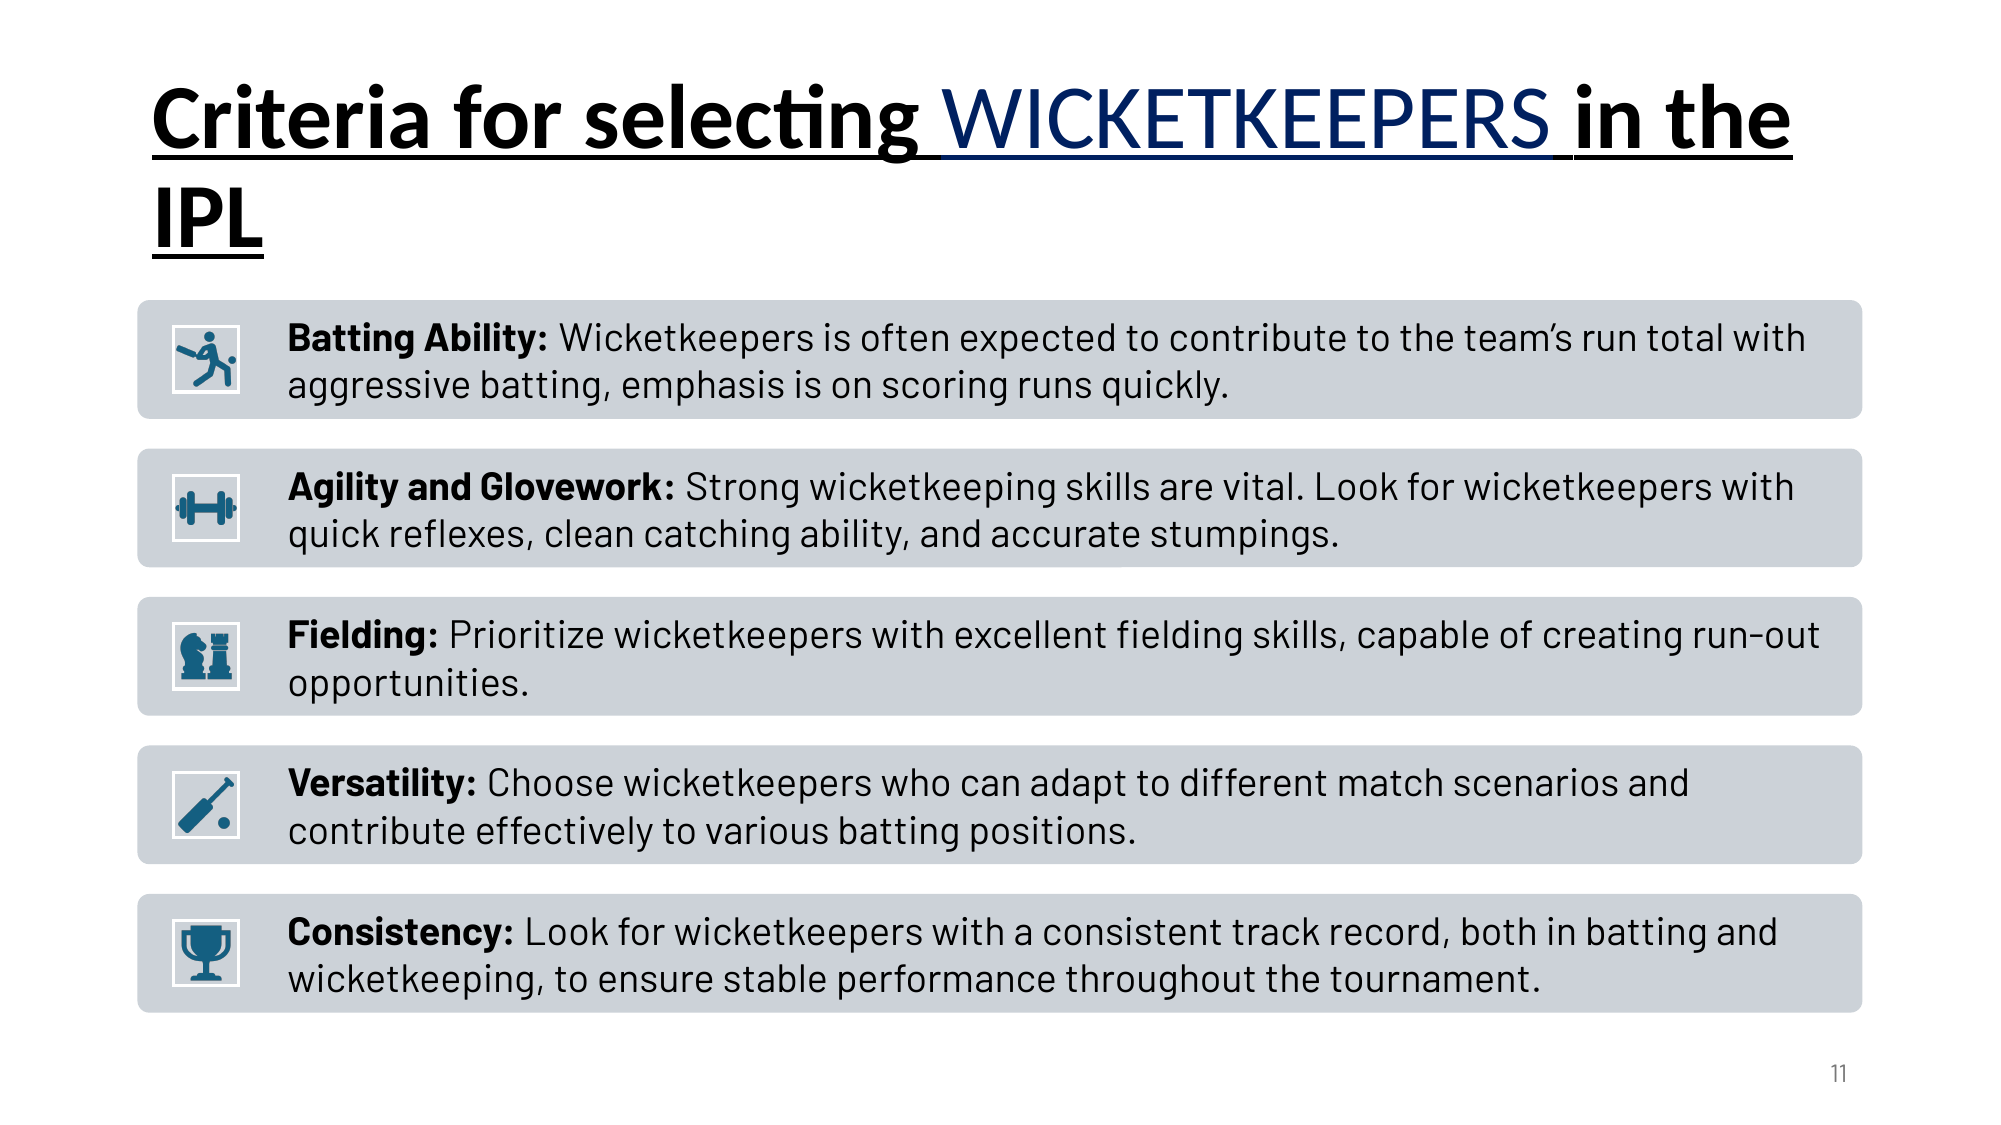

# Criteria for selecting WICKETKEEPERS in the IPL
Batting Ability: Wicketkeepers is often expected to contribute to the team’s run total with aggressive batting, emphasis is on scoring runs quickly.
Agility and Glovework: Strong wicketkeeping skills are vital. Look for wicketkeepers with quick reflexes, clean catching ability, and accurate stumpings.
Fielding: Prioritize wicketkeepers with excellent fielding skills, capable of creating run-out opportunities.
Versatility: Choose wicketkeepers who can adapt to different match scenarios and contribute effectively to various batting positions.
Consistency: Look for wicketkeepers with a consistent track record, both in batting and wicketkeeping, to ensure stable performance throughout the tournament.
11